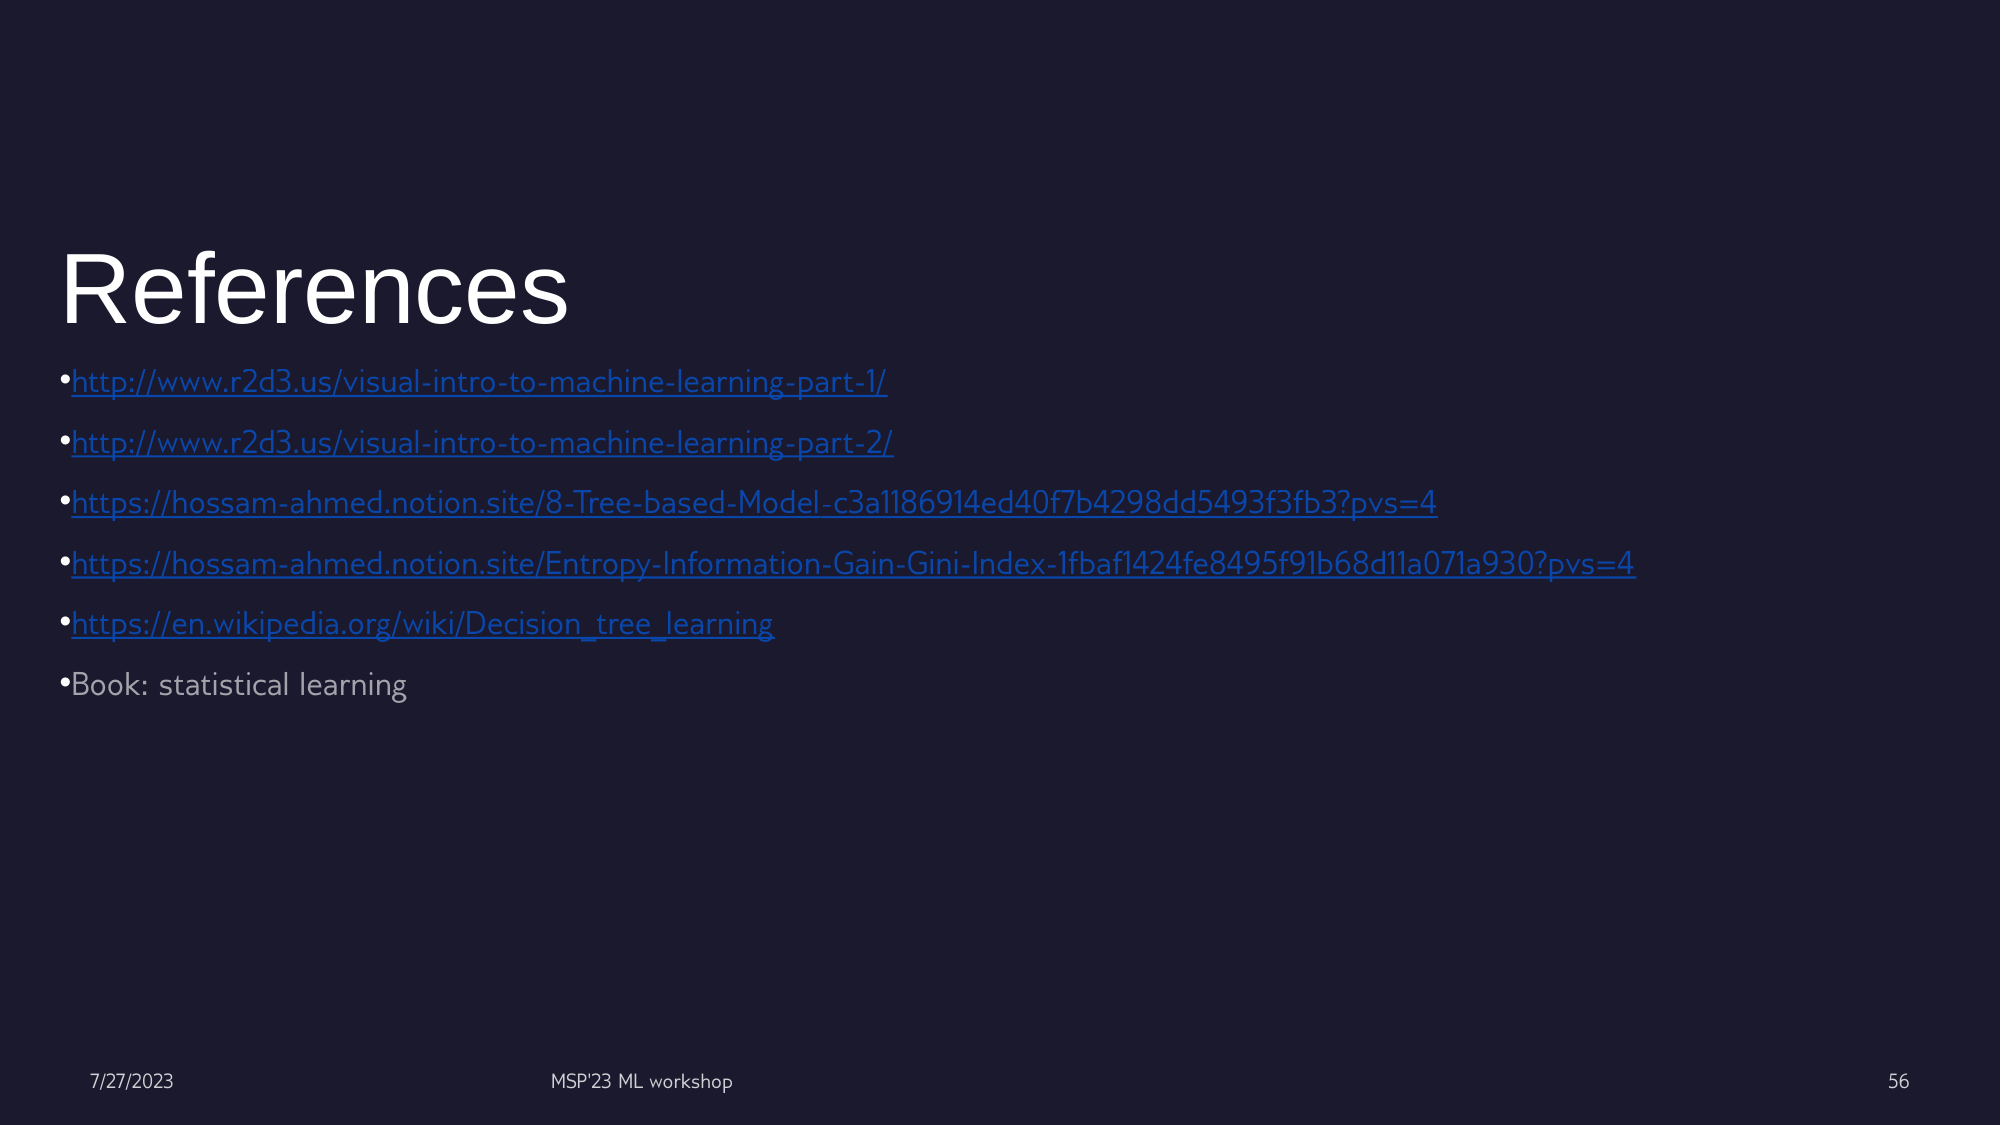

References
http://www.r2d3.us/visual-intro-to-machine-learning-part-1/
http://www.r2d3.us/visual-intro-to-machine-learning-part-2/
https://hossam-ahmed.notion.site/8-Tree-based-Model-c3a1186914ed40f7b4298dd5493f3fb3?pvs=4
https://hossam-ahmed.notion.site/Entropy-Information-Gain-Gini-Index-1fbaf1424fe8495f91b68d11a071a930?pvs=4
https://en.wikipedia.org/wiki/Decision_tree_learning
Book: statistical learning

7/27/2023
MSP'23 ML workshop
56